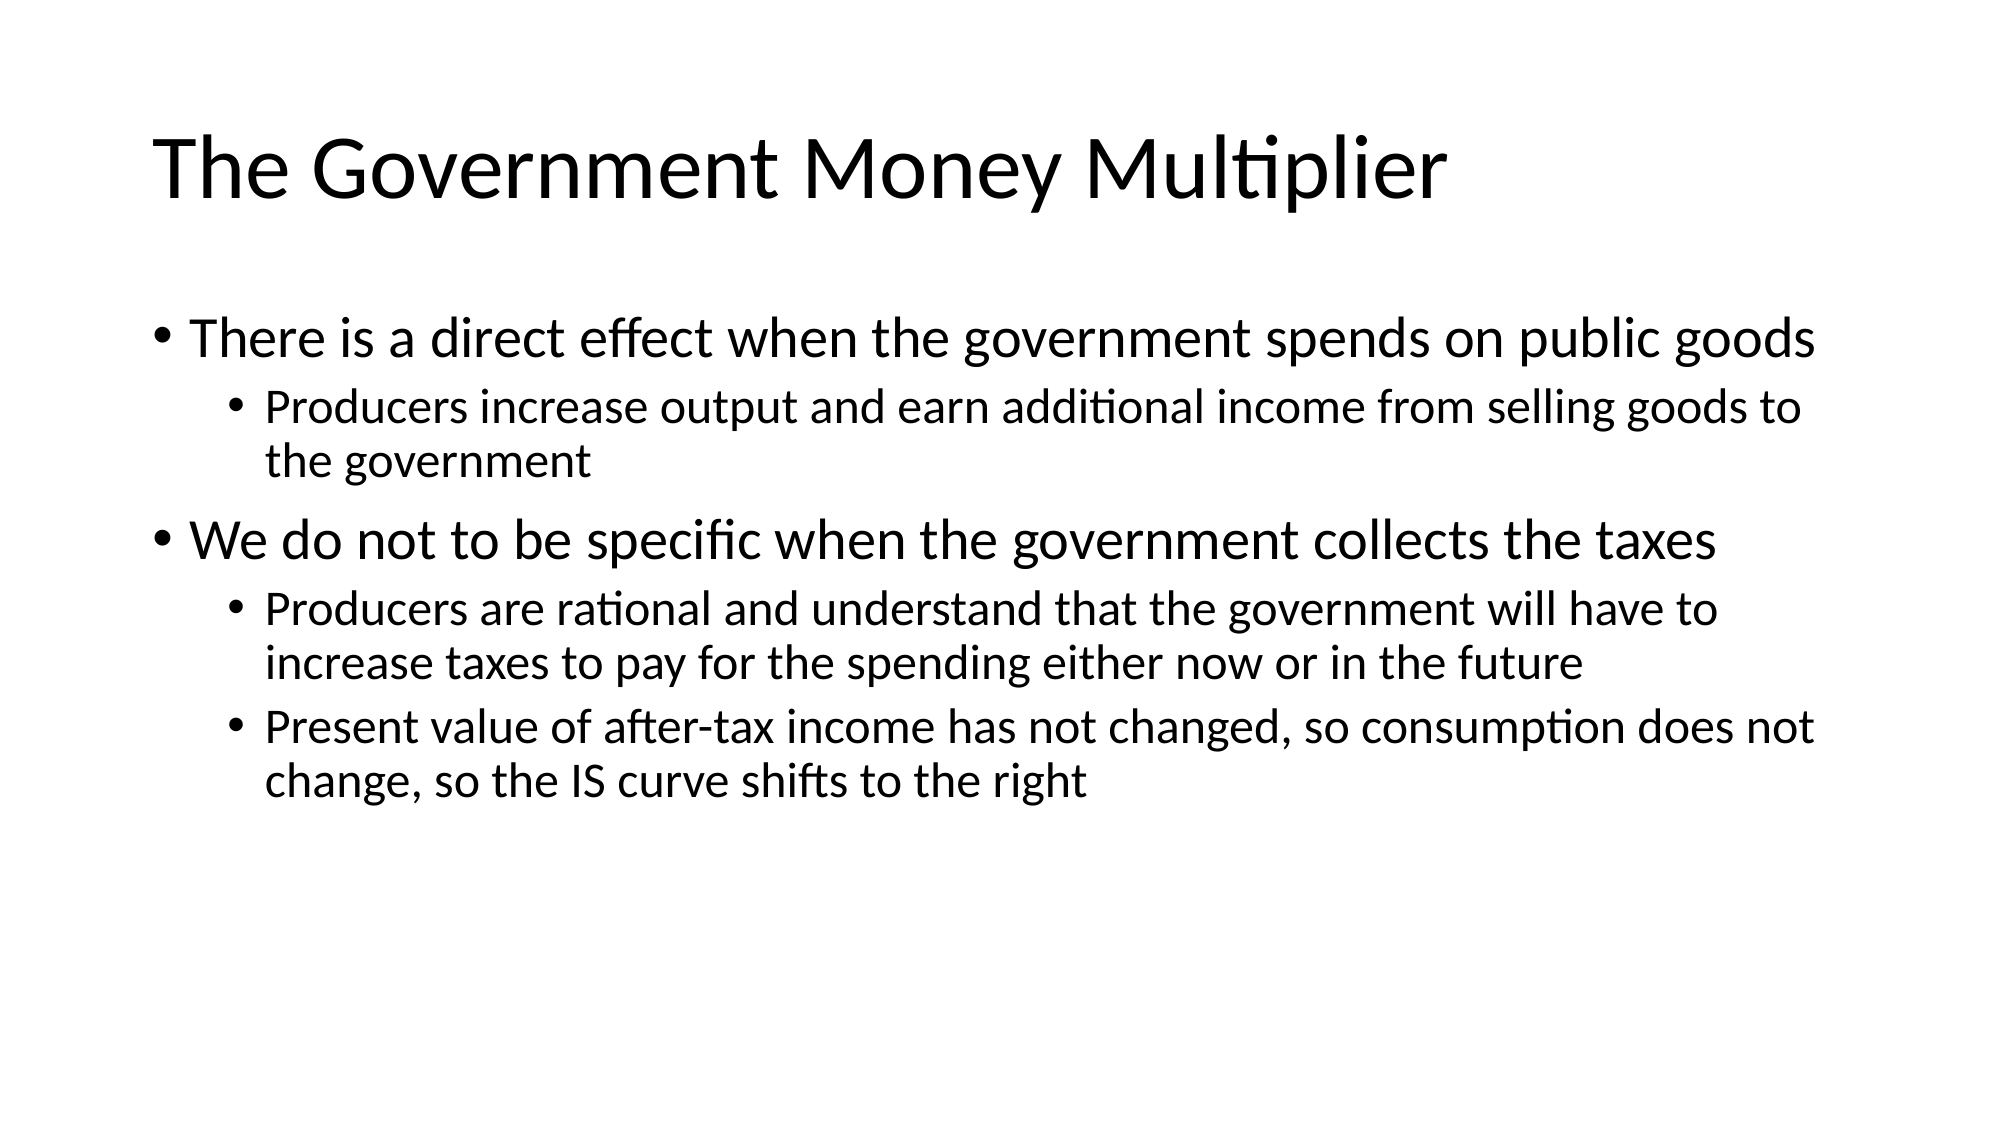

# The Government Money Multiplier
There is a direct effect when the government spends on public goods
Producers increase output and earn additional income from selling goods to the government
We do not to be specific when the government collects the taxes
Producers are rational and understand that the government will have to increase taxes to pay for the spending either now or in the future
Present value of after-tax income has not changed, so consumption does not change, so the IS curve shifts to the right